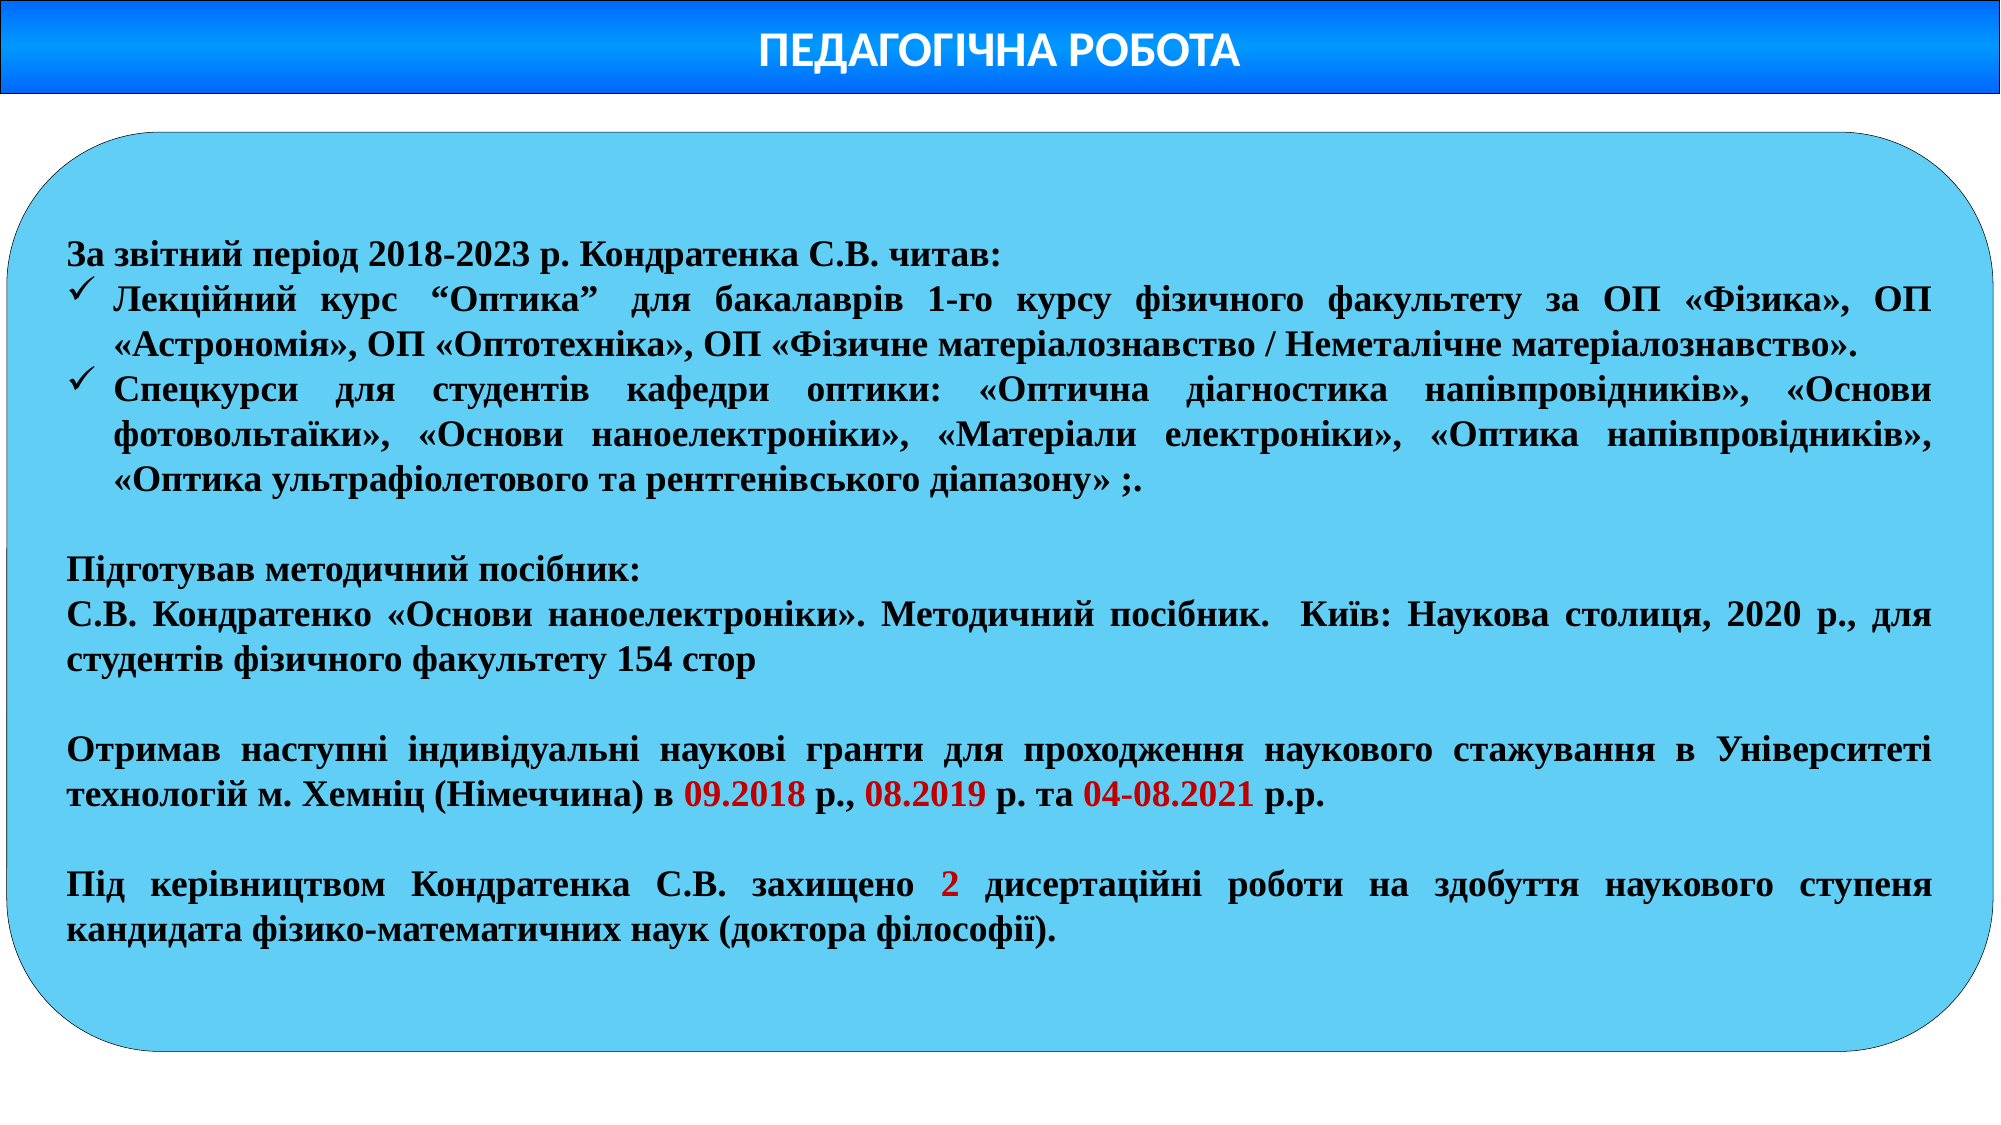

ПЕДАГОГІЧНА РОБОТА

За звітний період 2018-2023 р. Кондратенка С.В. читав:
Лекційний курс  “Оптика”  для бакалаврів 1-го курсу фізичного факультету за ОП «Фізика», ОП «Астрономія», ОП «Оптотехніка», ОП «Фізичне матеріалознавство / Неметалічне матеріалознавство».
Спецкурси для студентів кафедри оптики: «Оптична діагностика напівпровідників», «Основи фотовольтаїки», «Основи наноелектроніки», «Матеріали електроніки», «Оптика напівпровідників», «Оптика ультрафіолетового та рентгенівського діапазону» ;.

Підготував методичний посібник:
С.В. Кондратенко «Основи наноелектроніки». Методичний посібник.  Київ: Наукова столиця, 2020 р., для студентів фізичного факультету 154 стор

Отримав наступні індивідуальні наукові гранти для проходження наукового стажування в Університеті технологій м. Хемніц (Німеччина) в 09.2018 р., 08.2019 р. та 04-08.2021 р.р.

Під керівництвом Кондратенка С.В. захищено 2 дисертаційні роботи на здобуття наукового ступеня кандидата фізико-математичних наук (доктора філософії).